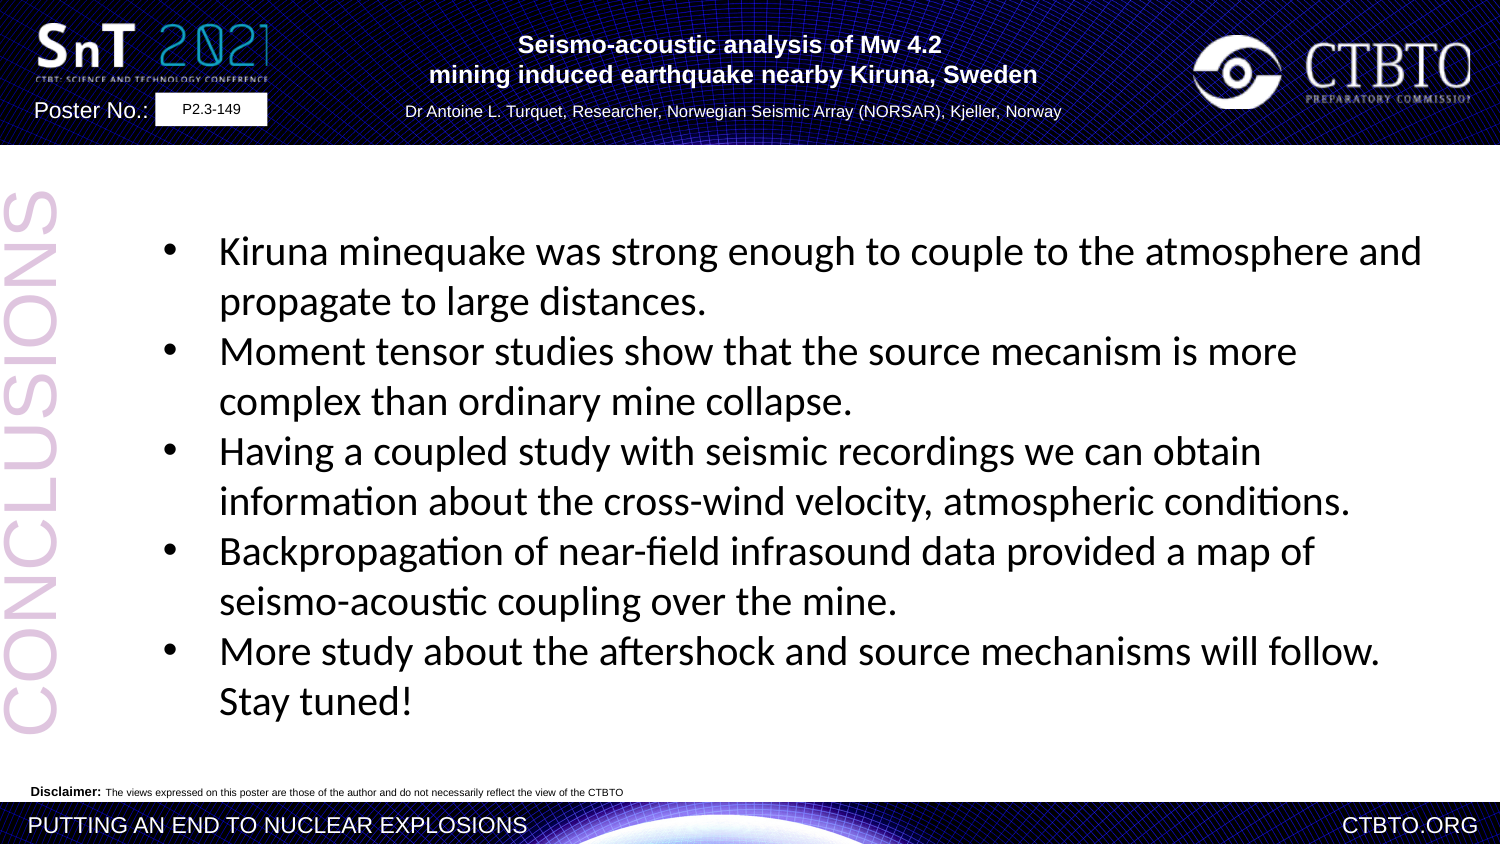

Seismo-acoustic analysis of Mw 4.2
mining induced earthquake nearby Kiruna, Sweden
Dr Antoine L. Turquet, Researcher, Norwegian Seismic Array (NORSAR), Kjeller, Norway
P2.3-149
Kiruna minequake was strong enough to couple to the atmosphere and propagate to large distances.
Moment tensor studies show that the source mecanism is more complex than ordinary mine collapse.
Having a coupled study with seismic recordings we can obtain information about the cross-wind velocity, atmospheric conditions.
Backpropagation of near-field infrasound data provided a map of seismo-acoustic coupling over the mine.
More study about the aftershock and source mechanisms will follow. Stay tuned!

CONCLUSIONS